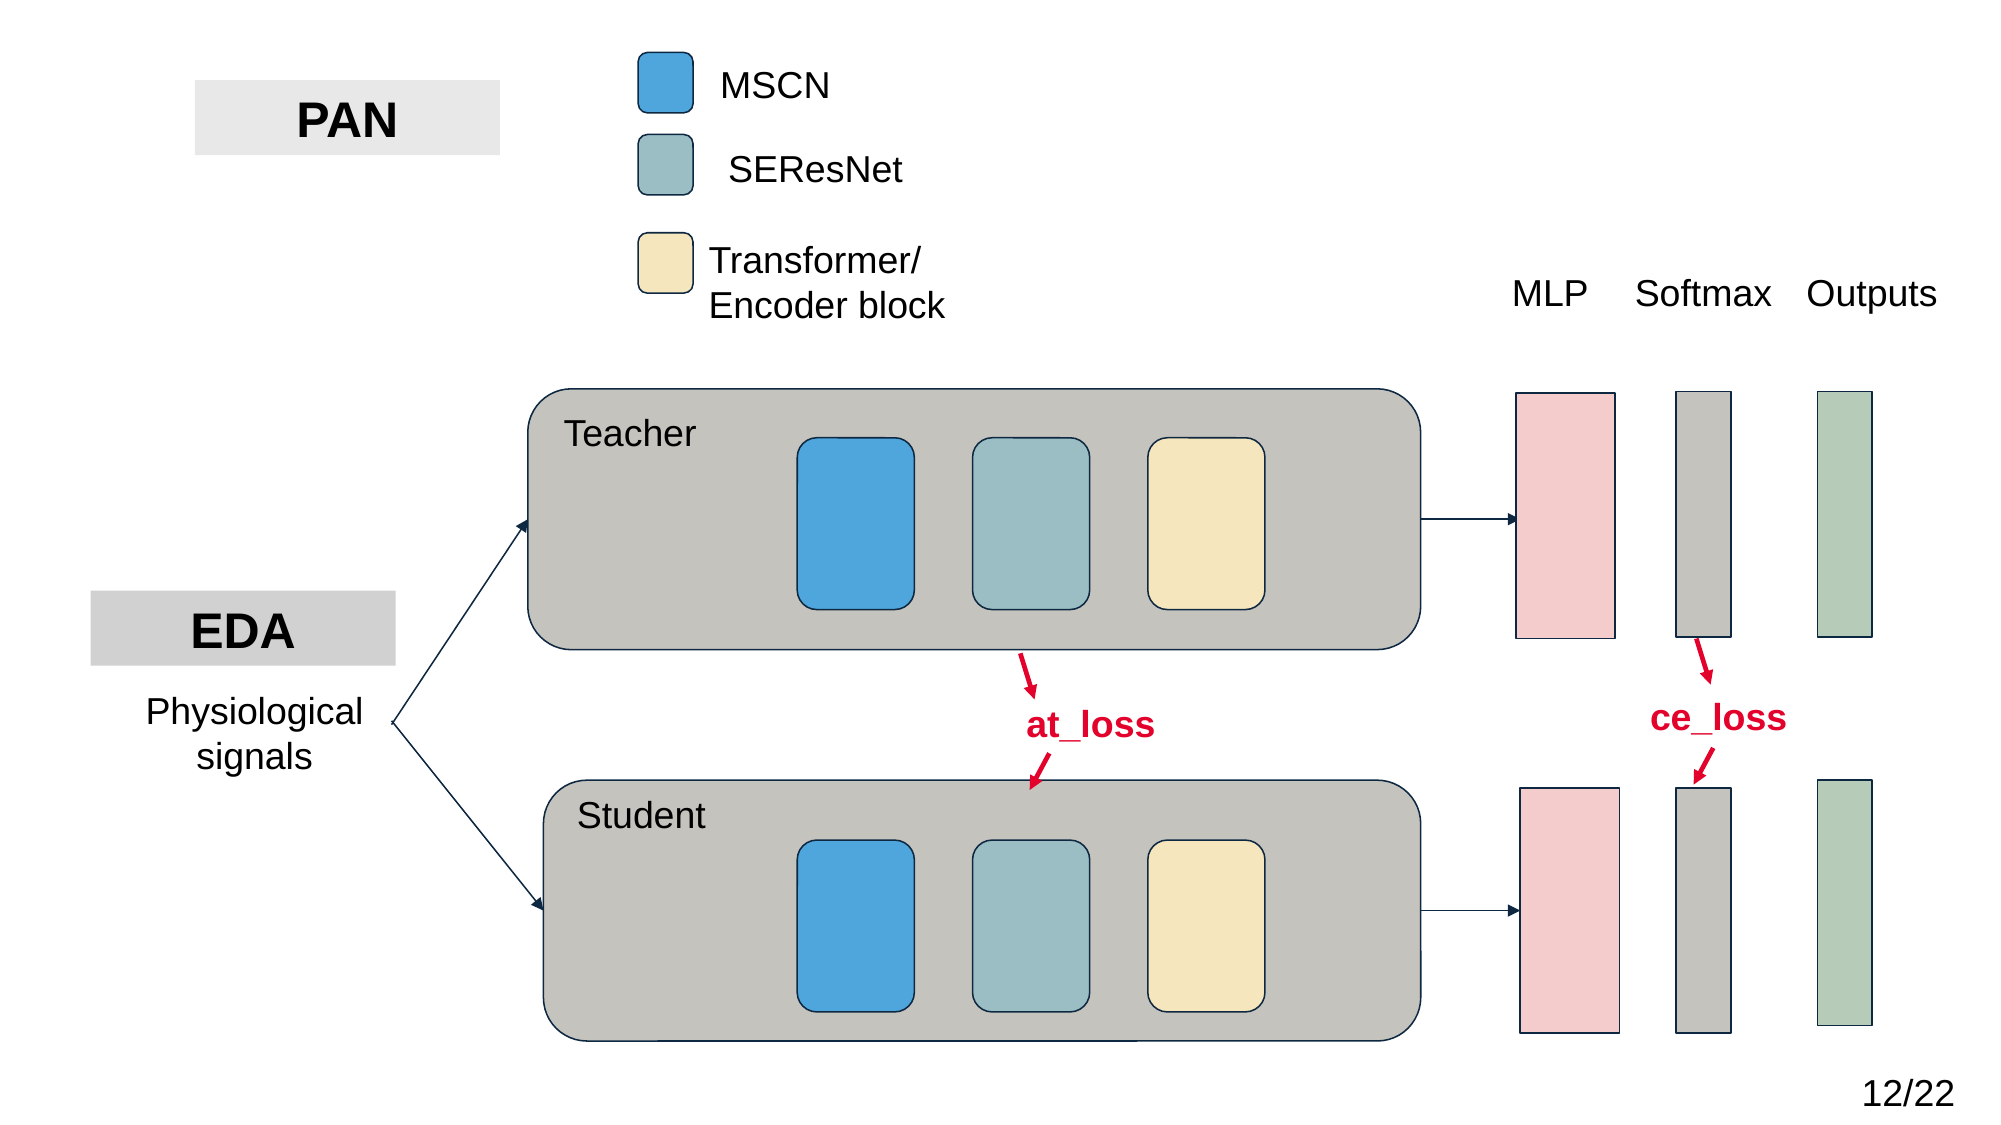

MSCN

PAN
SEResNet

Transformer/
Encoder block

MLP
Softmax
Outputs

Teacher

EDA
Physiological signals
ce_loss
at_loss
Student

12/22